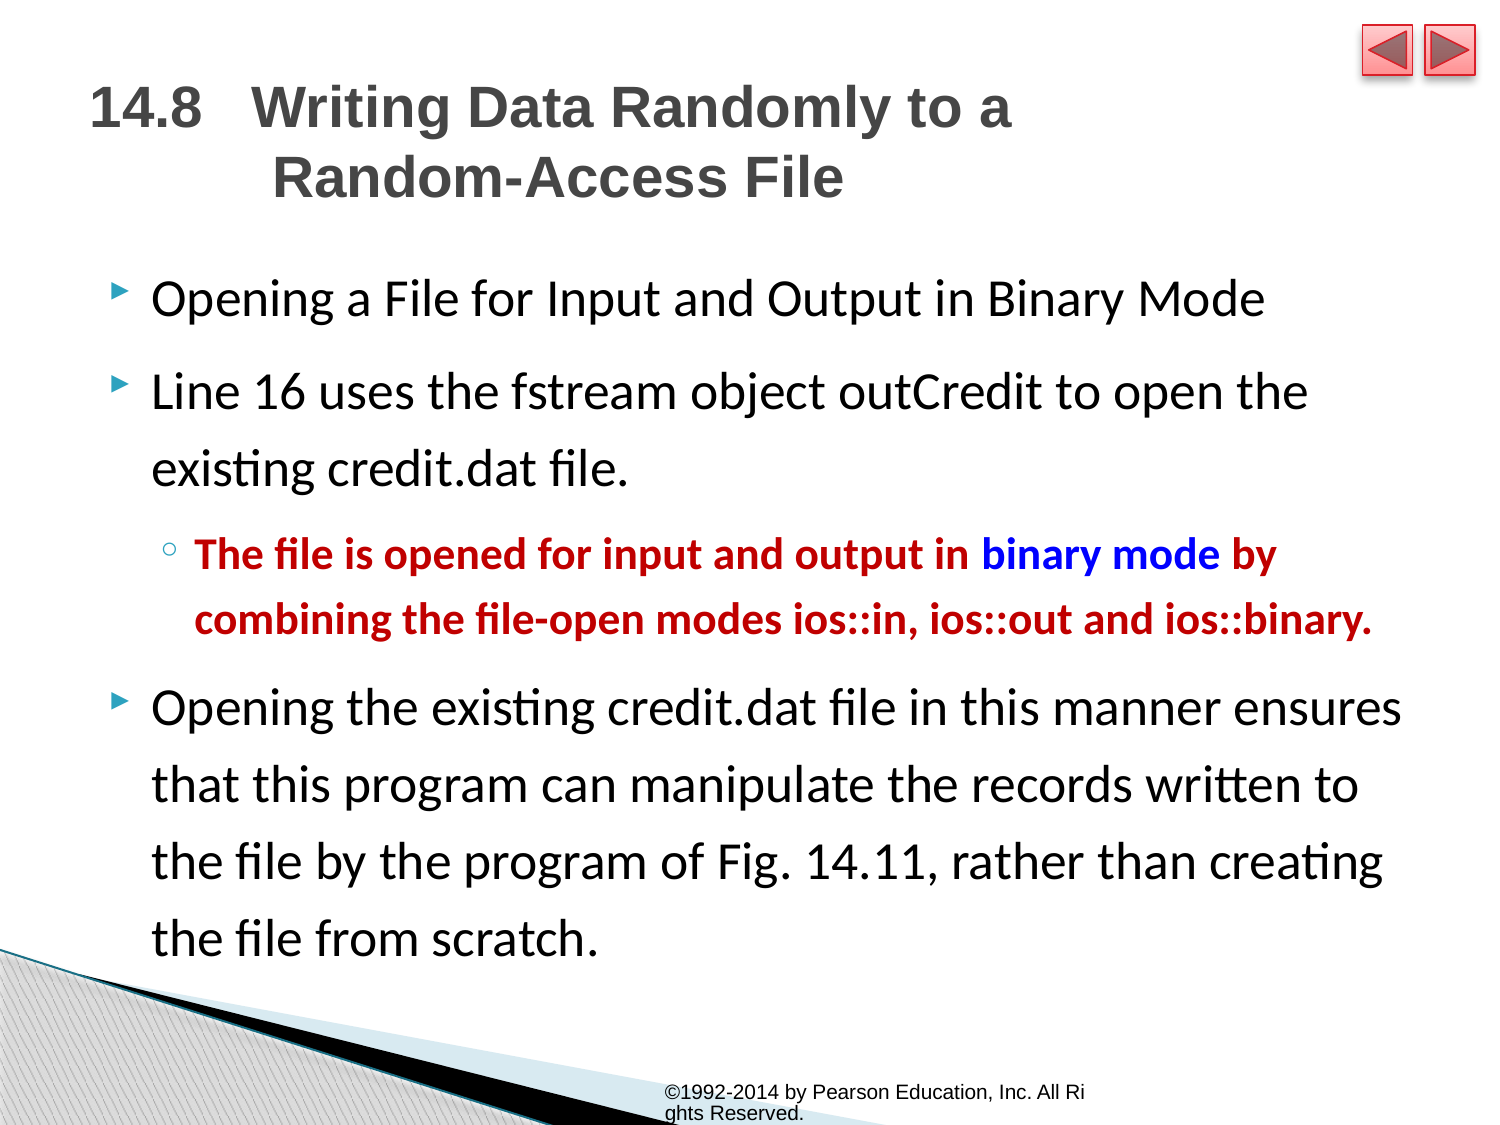

# 14.8   Writing Data Randomly to a Random-Access File
Opening a File for Input and Output in Binary Mode
Line 16 uses the fstream object outCredit to open the existing credit.dat file.
The file is opened for input and output in binary mode by combining the file-open modes ios::in, ios::out and ios::binary.
Opening the existing credit.dat file in this manner ensures that this program can manipulate the records written to the file by the program of Fig. 14.11, rather than creating the file from scratch.
©1992-2014 by Pearson Education, Inc. All Rights Reserved.